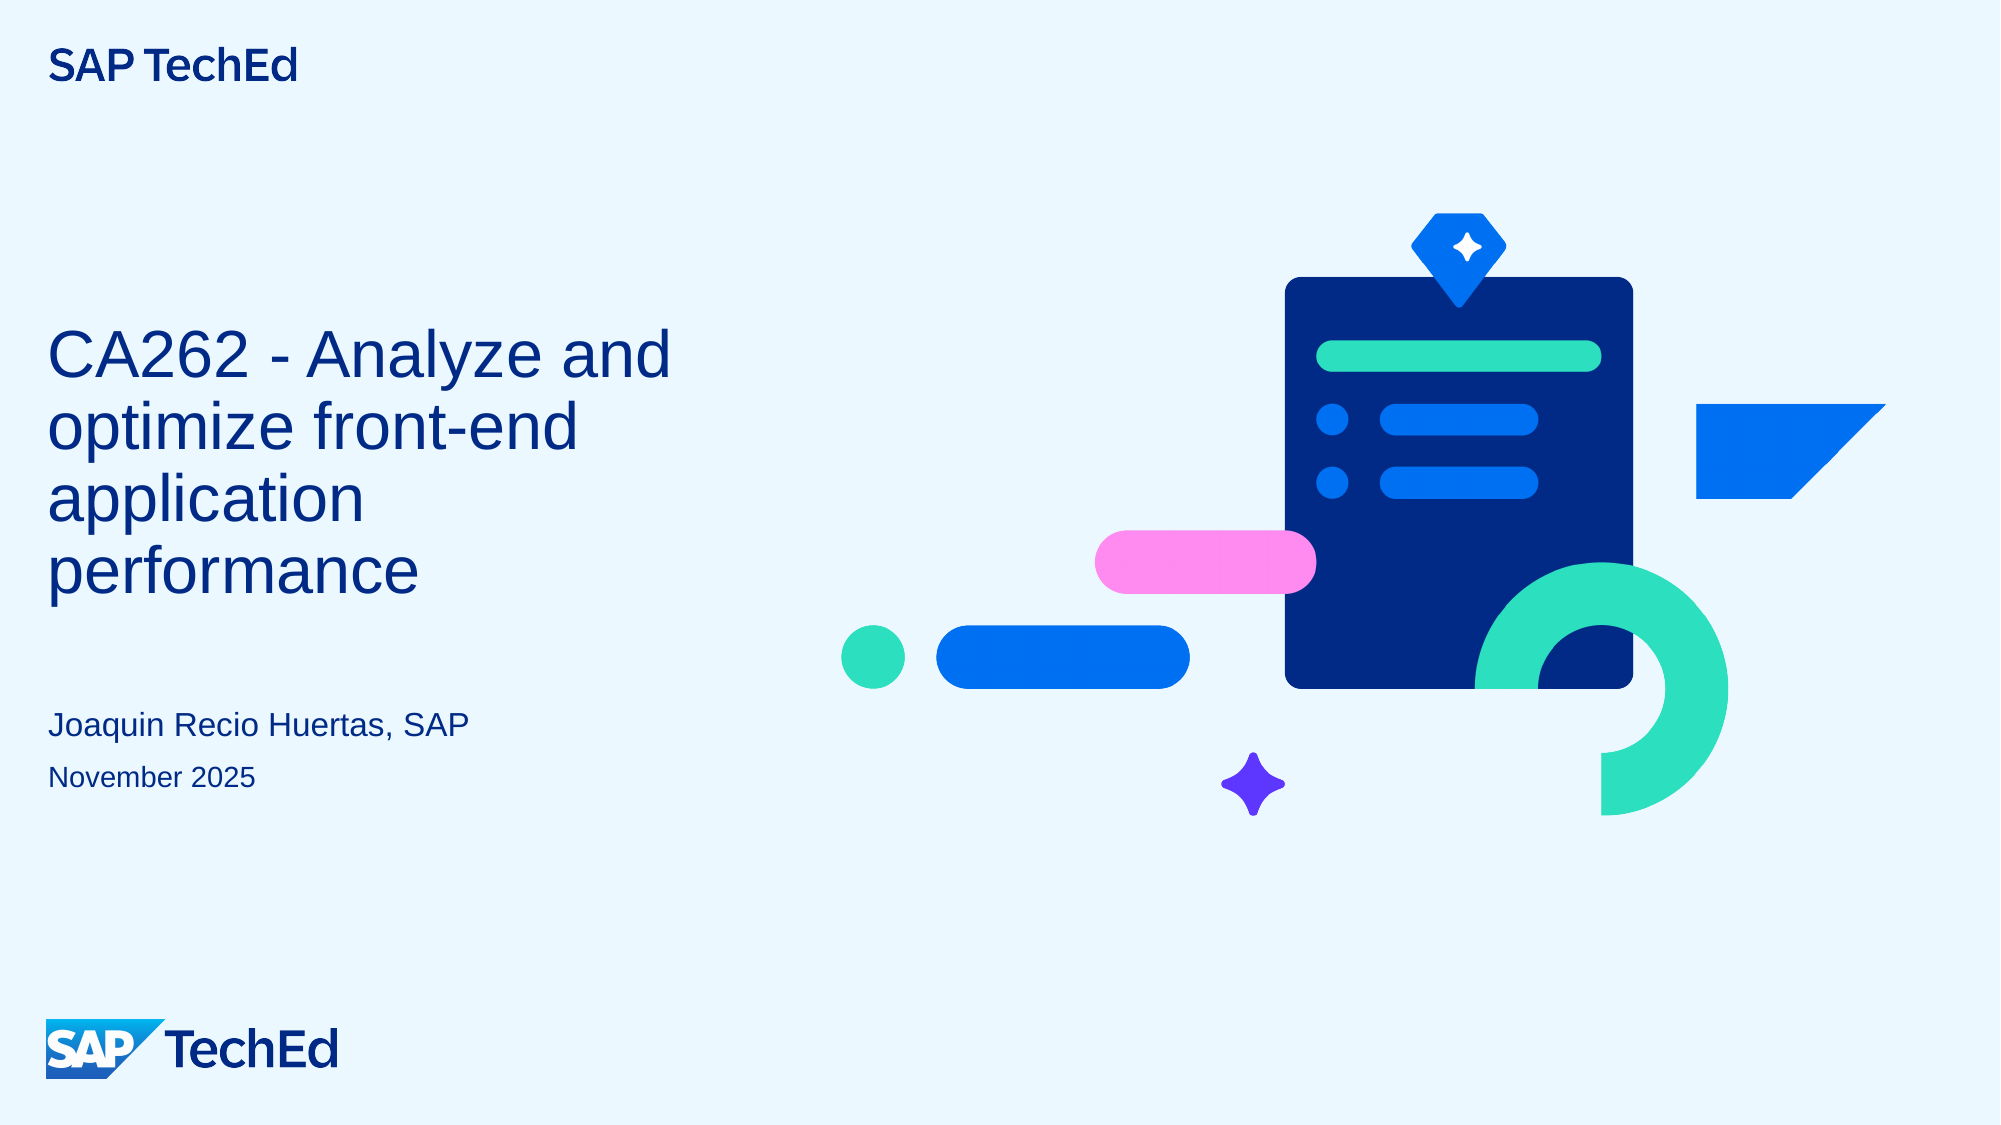

# CA262 - Analyze and optimize front-end application performance
Joaquin Recio Huertas, SAP
November 2025